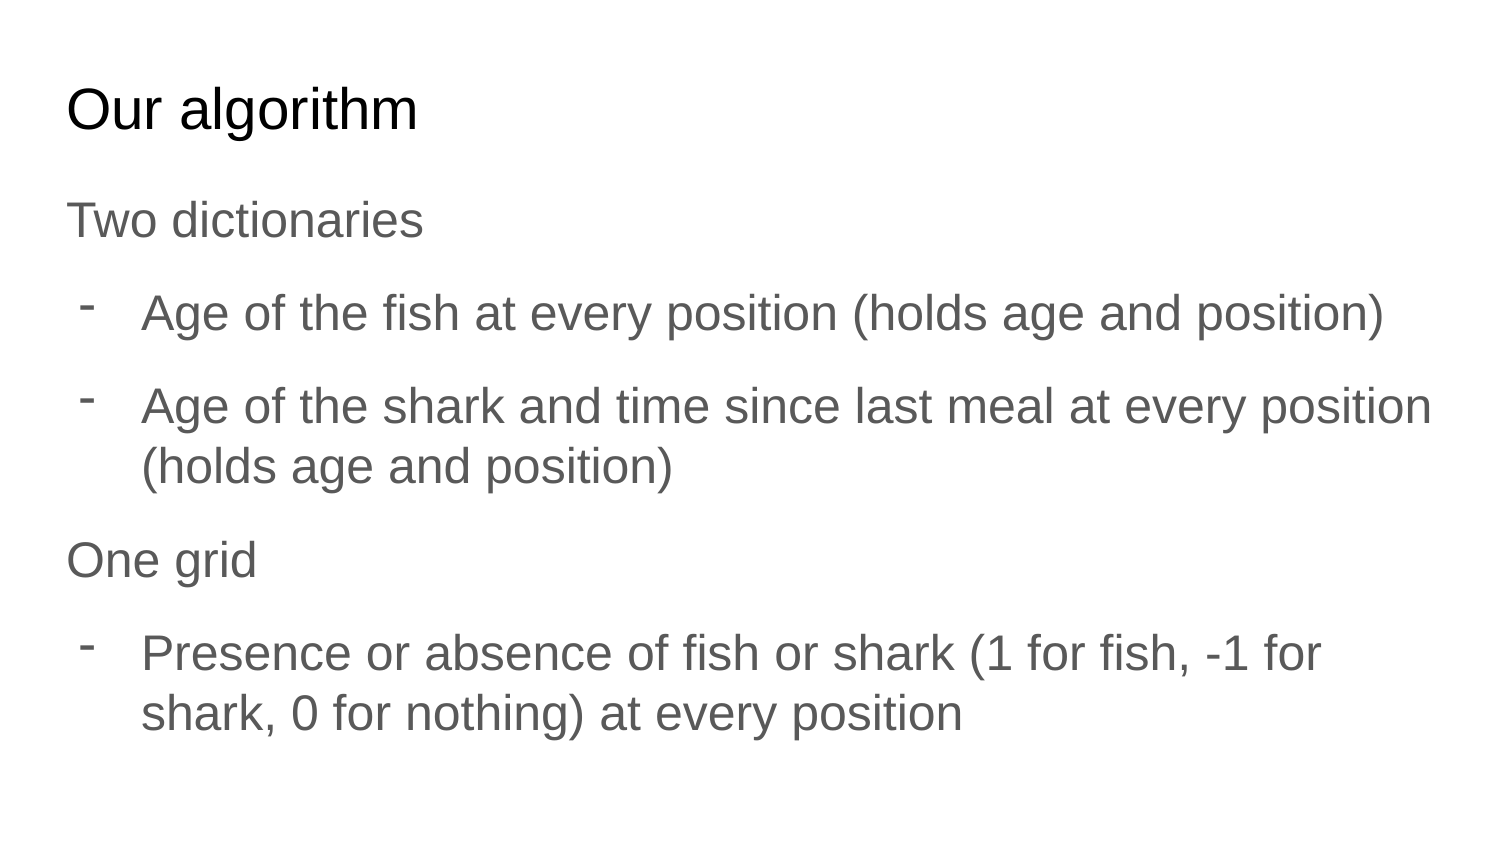

# Our algorithm
Two dictionaries
Age of the fish at every position (holds age and position)
Age of the shark and time since last meal at every position (holds age and position)
One grid
Presence or absence of fish or shark (1 for fish, -1 for shark, 0 for nothing) at every position